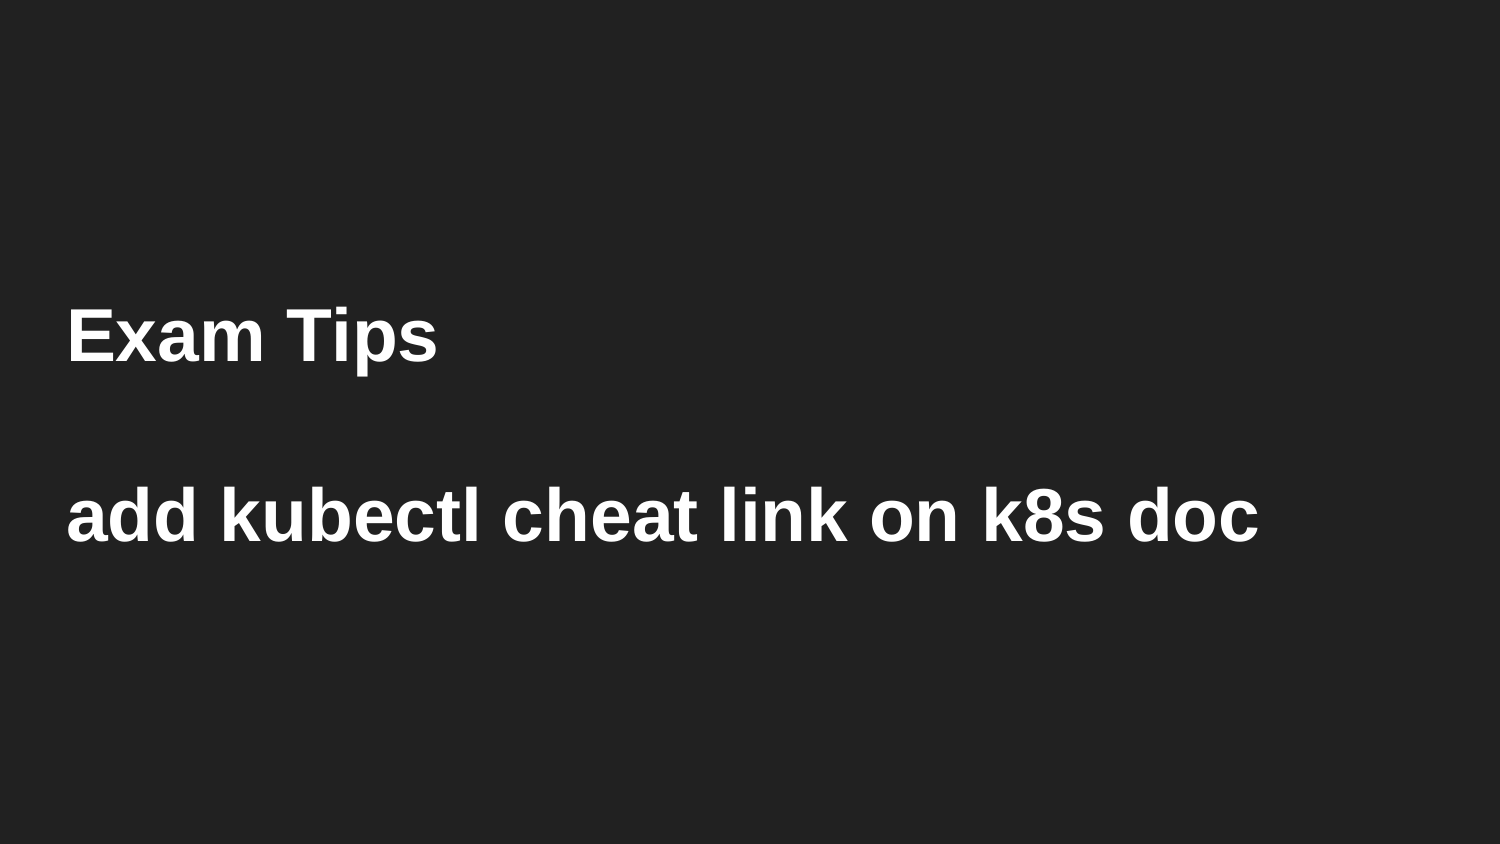

# Exam Tips

add kubectl cheat link on k8s doc